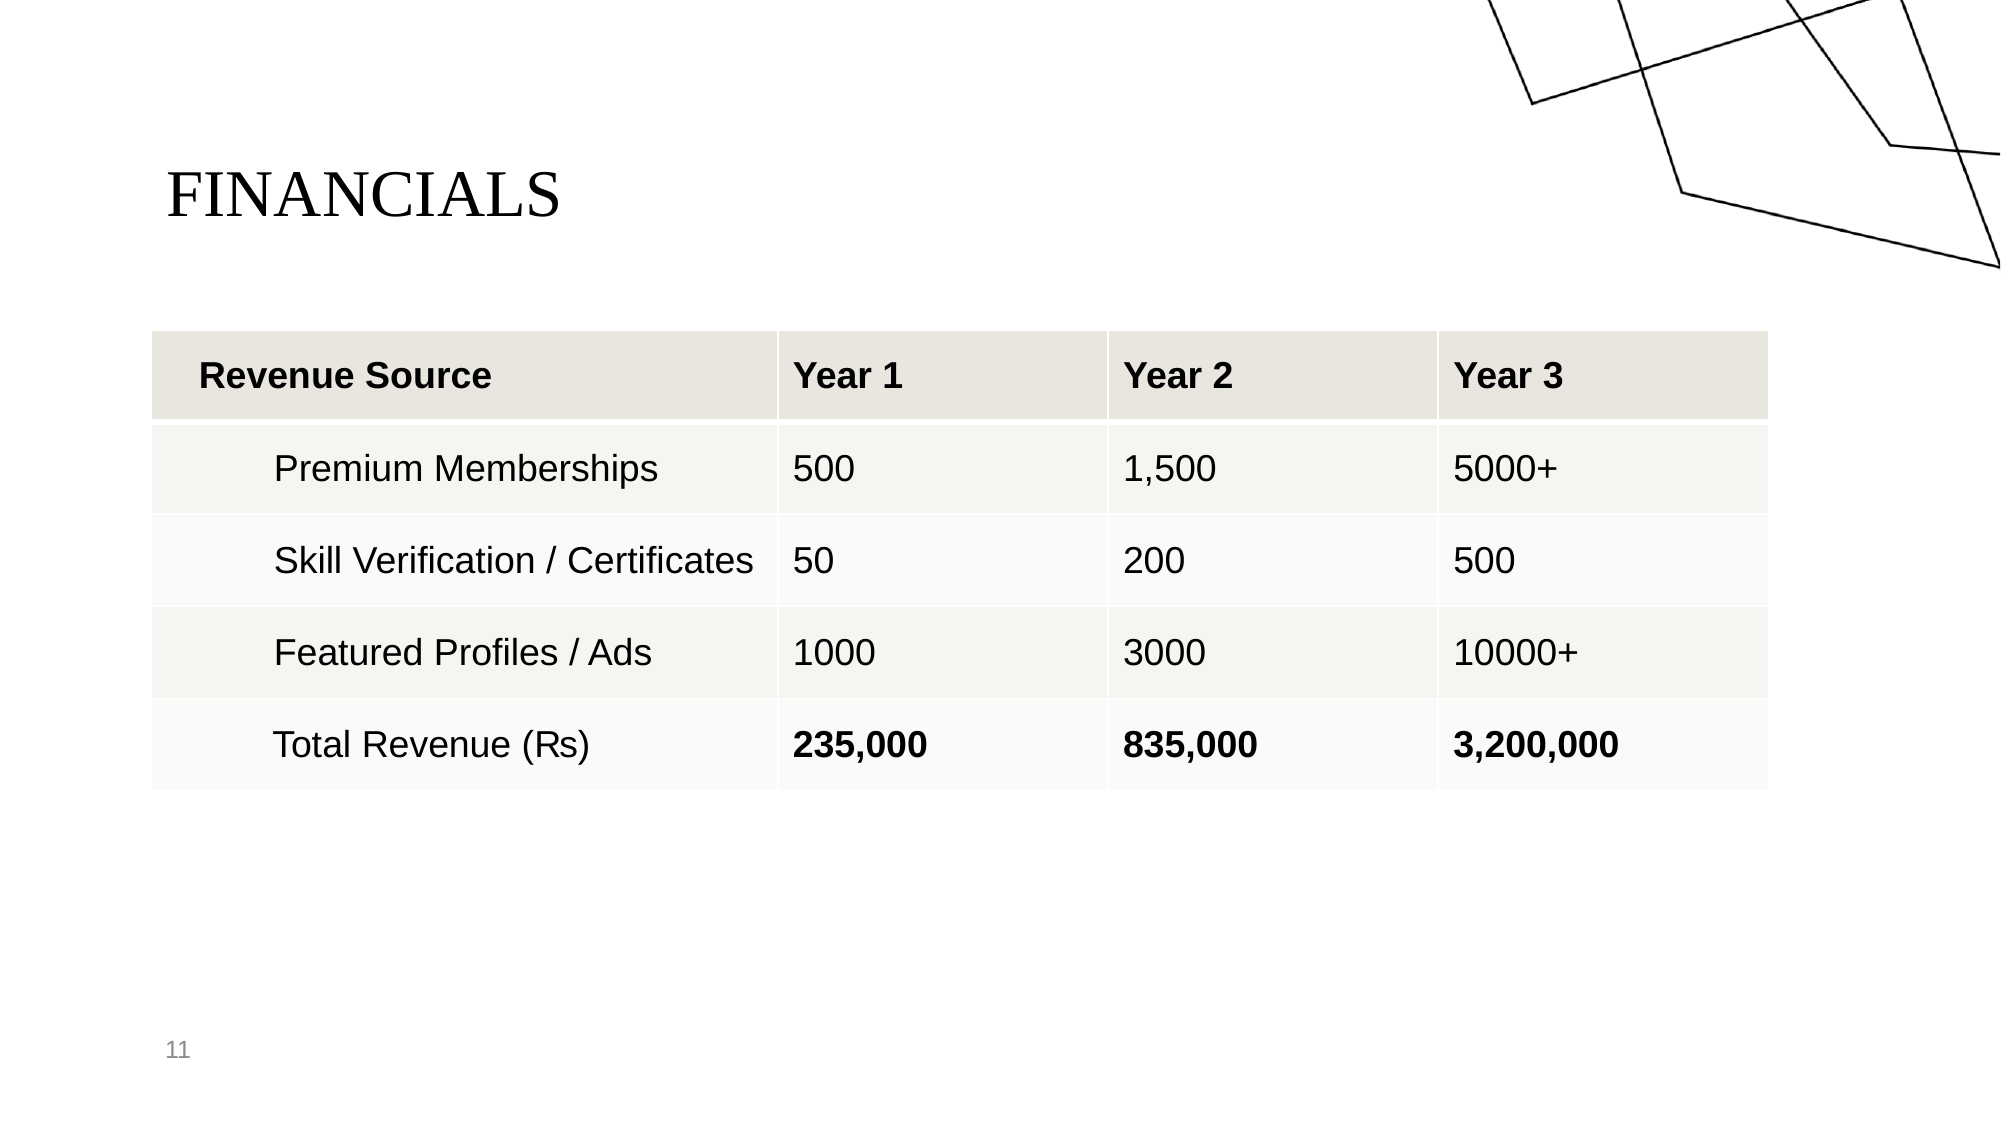

# Financials
| Revenue Source | Year 1 | Year 2 | Year 3 |
| --- | --- | --- | --- |
| Premium Memberships | 500 | 1,500 | 5000+ |
| Skill Verification / Certificates | 50 | 200 | 500 |
| Featured Profiles / Ads | 1000 | 3000 | 10000+ |
| Total Revenue (₨) | 235,000 | 835,000 | 3,200,000 |
11